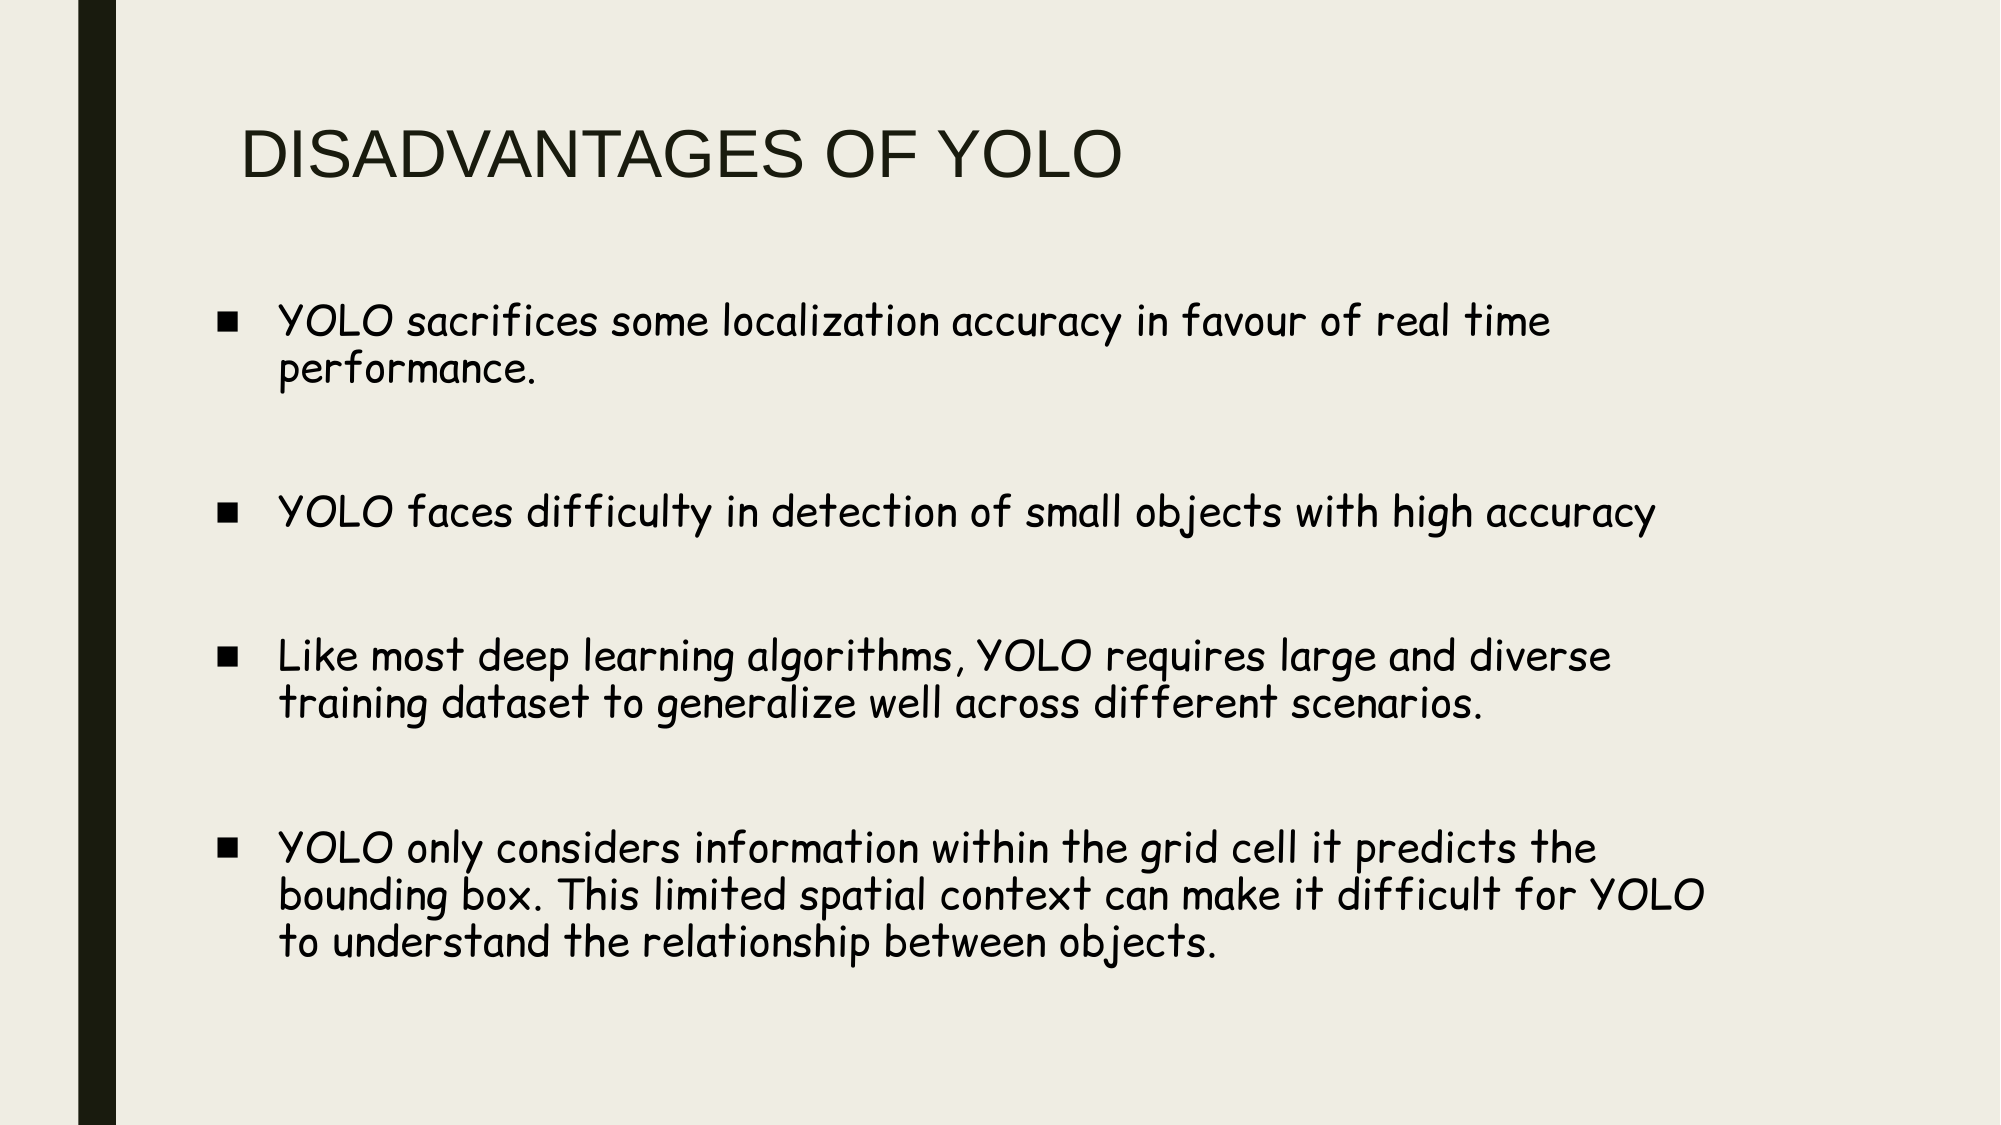

# DISADVANTAGES OF YOLO
YOLO sacrifices some localization accuracy in favour of real time performance.

YOLO faces difficulty in detection of small objects with high accuracy

Like most deep learning algorithms, YOLO requires large and diverse training dataset to generalize well across different scenarios.

YOLO only considers information within the grid cell it predicts the bounding box. This limited spatial context can make it difficult for YOLO to understand the relationship between objects.